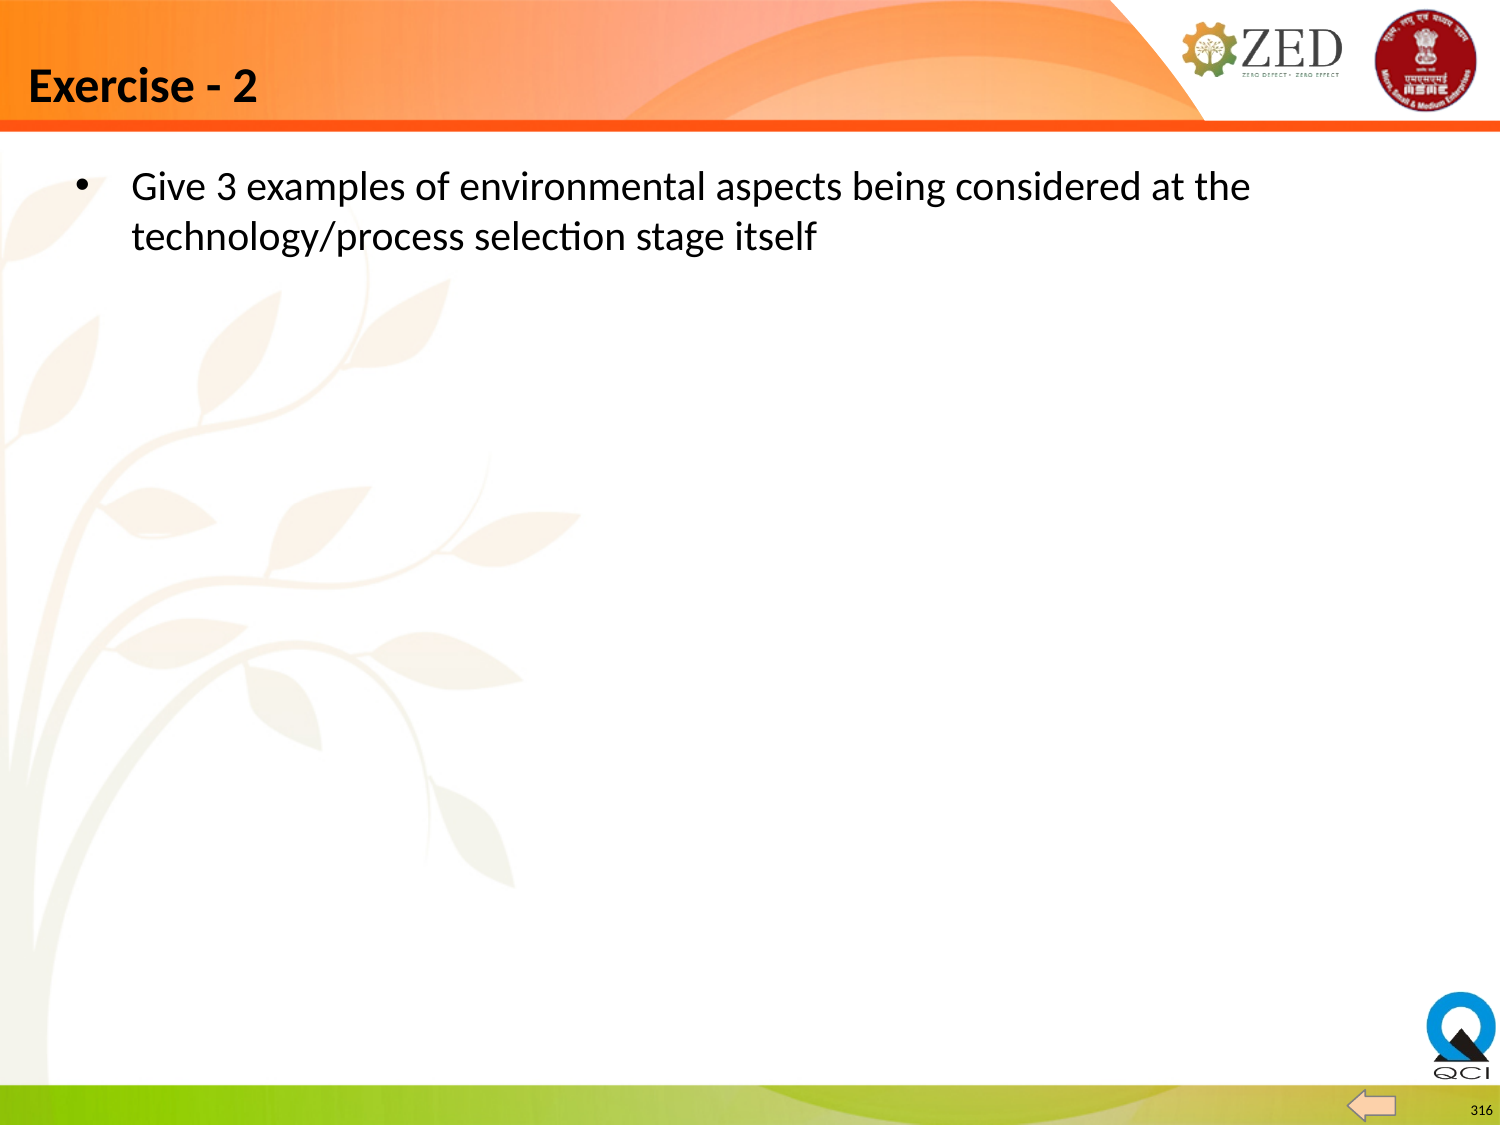

# Exercise - 2
Give 3 examples of environmental aspects being considered at the technology/process selection stage itself